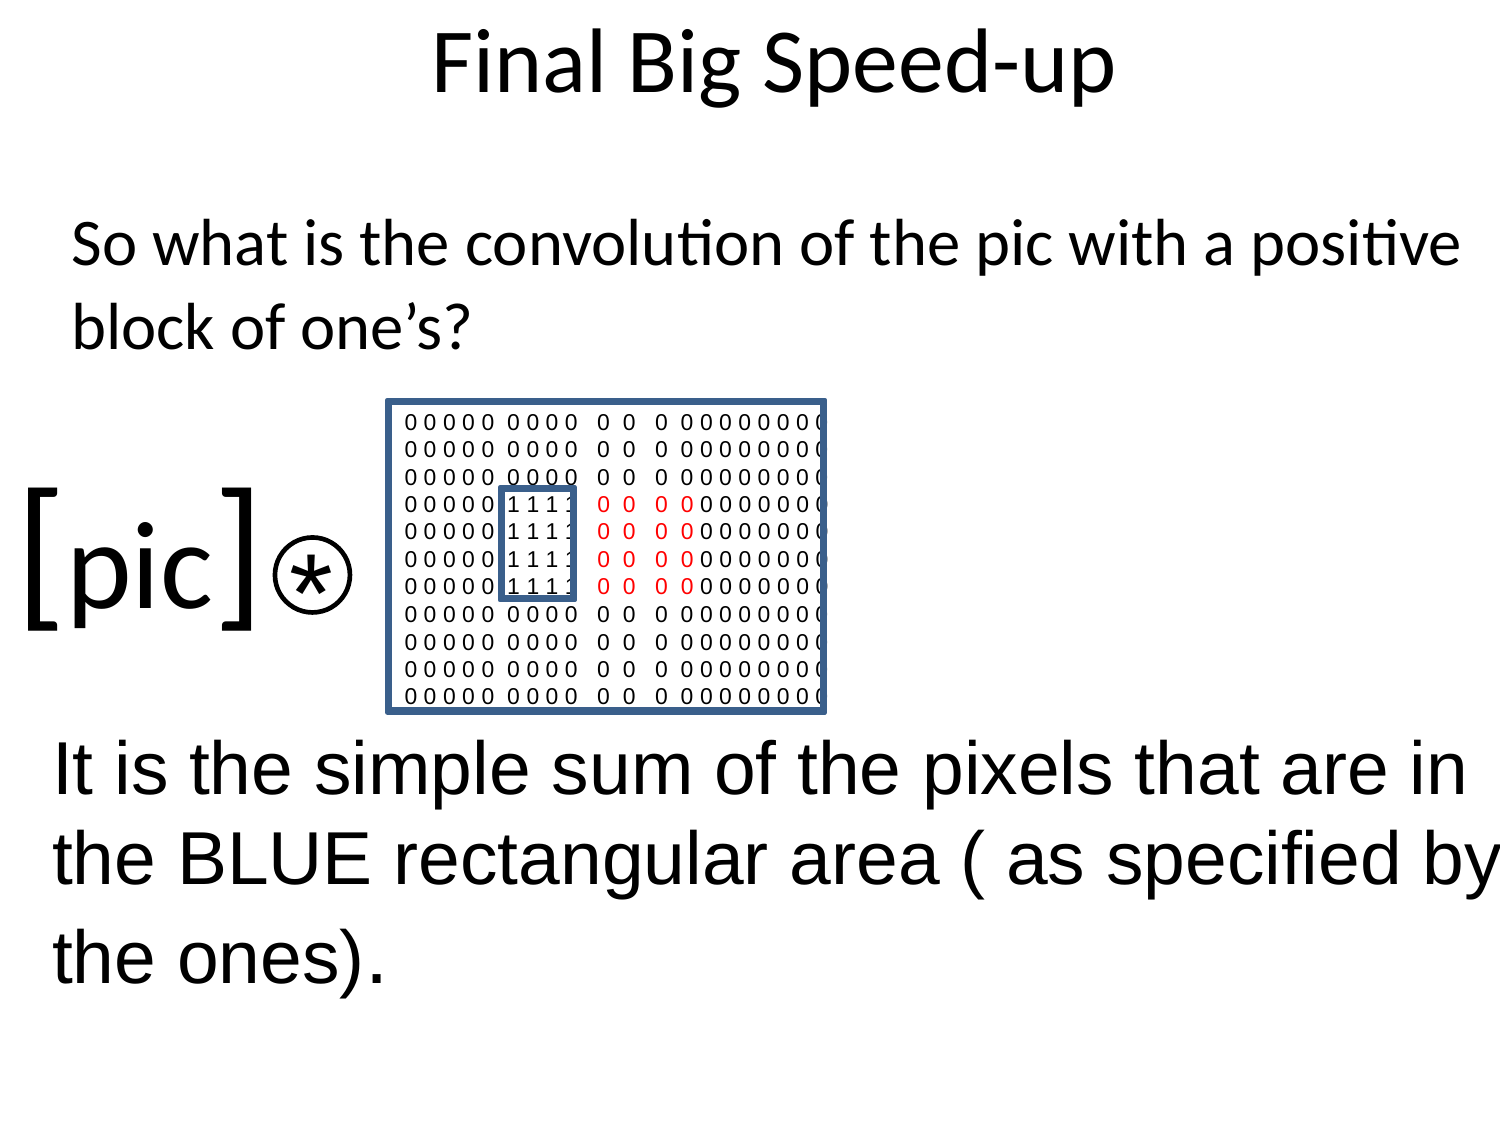

# Final Big Speed-up
   So what is the convolution of the pic with a positive block of one’s?

[pic]

0 0 0 0 0  0 0 0 0   0  0   0  0 0 0 0 0 0 0 0
0 0 0 0 0  0 0 0 0   0  0   0  0 0 0 0 0 0 0 0
0 0 0 0 0  0 0 0 0   0  0   0  0 0 0 0 0 0 0 0
0 0 0 0 0  1 1 1 1   0  0   0  0 0 0 0 0 0 0 0
0 0 0 0 0  1 1 1 1   0  0   0  0 0 0 0 0 0 0 0
0 0 0 0 0  1 1 1 1   0  0   0  0 0 0 0 0 0 0 0
0 0 0 0 0  1 1 1 1   0  0   0  0 0 0 0 0 0 0 0
0 0 0 0 0  0 0 0 0   0  0   0  0 0 0 0 0 0 0 0
0 0 0 0 0  0 0 0 0   0  0   0  0 0 0 0 0 0 0 0
0 0 0 0 0  0 0 0 0   0  0   0  0 0 0 0 0 0 0 0
0 0 0 0 0  0 0 0 0   0  0   0  0 0 0 0 0 0 0 0

*

It is the simple sum of the pixels that are in the BLUE rectangular area ( as specified by the ones).